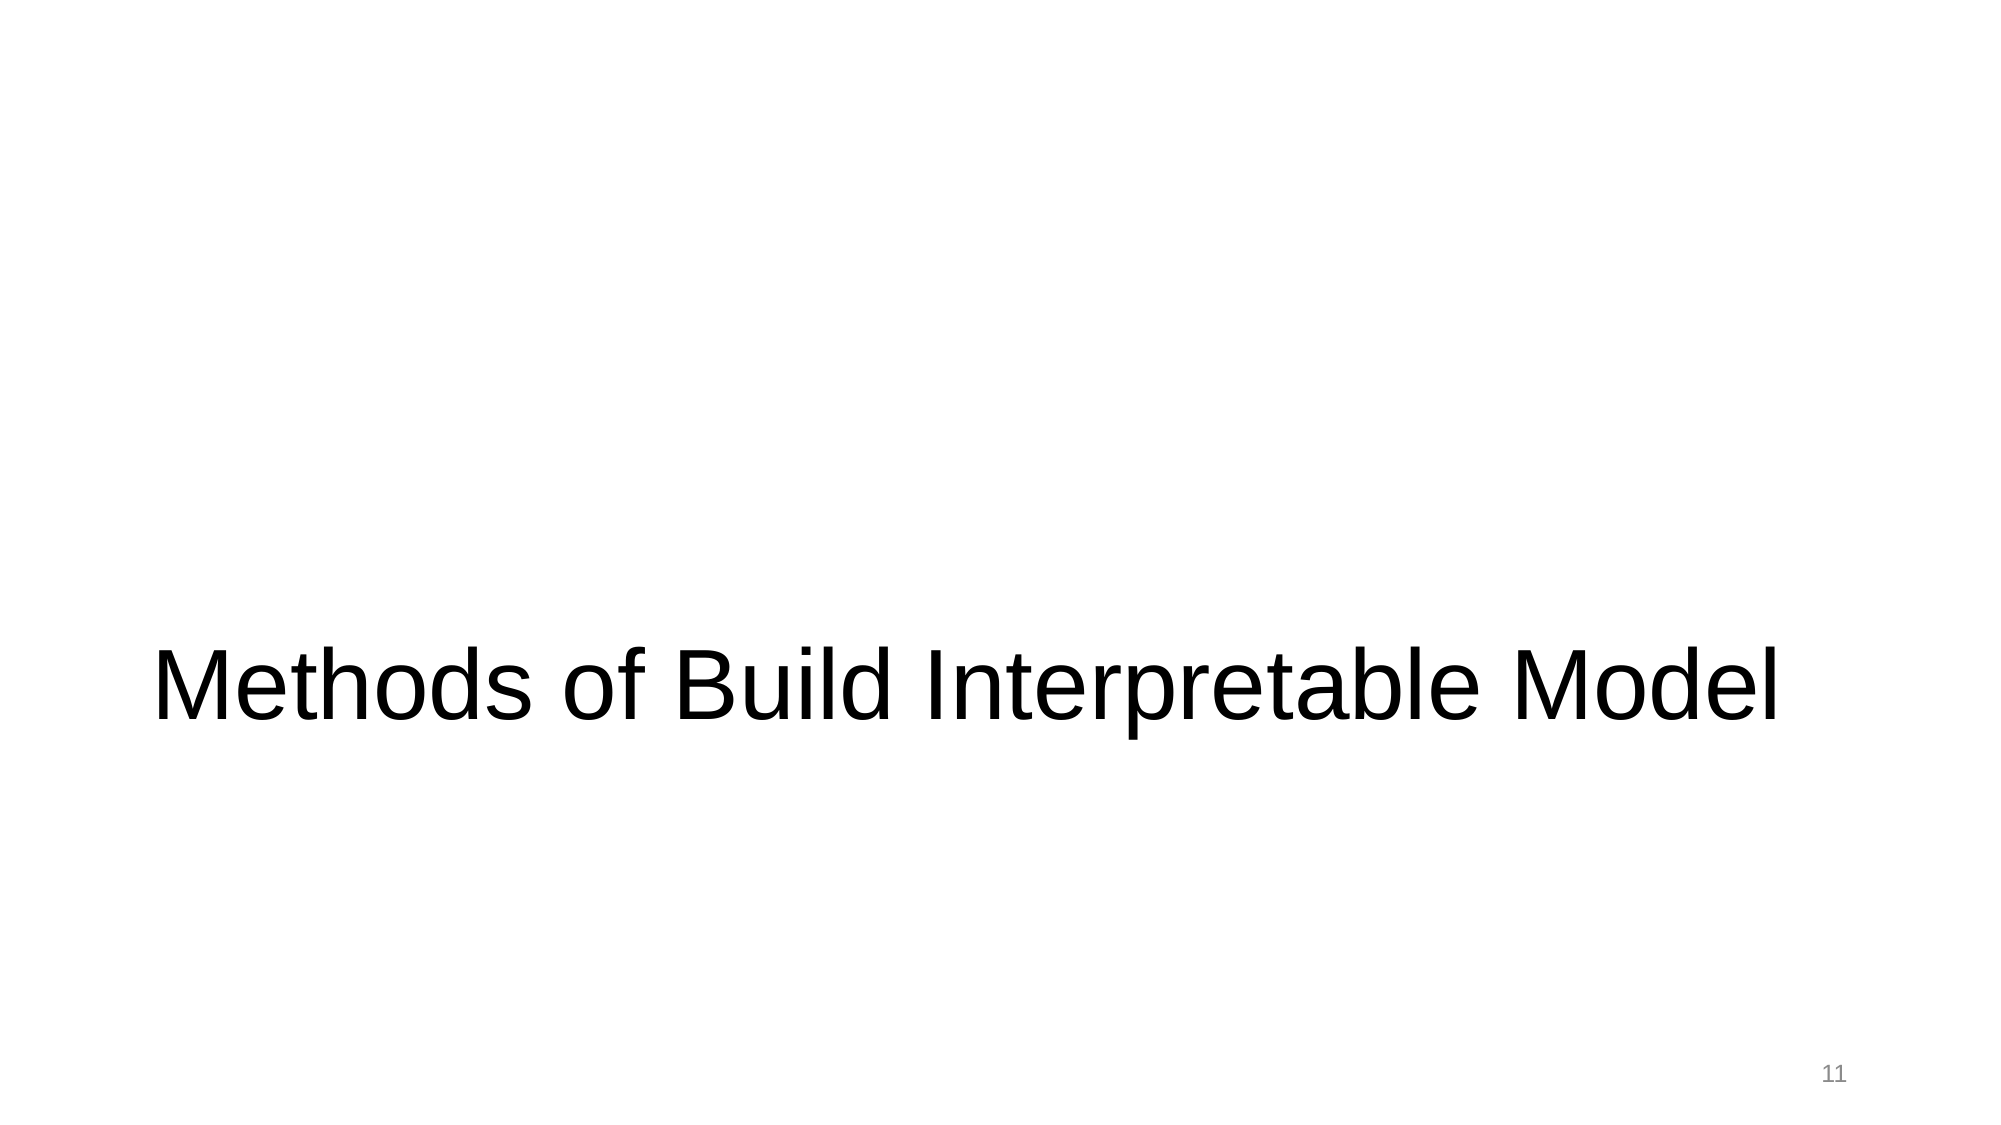

# Methods of Build Interpretable Model

11